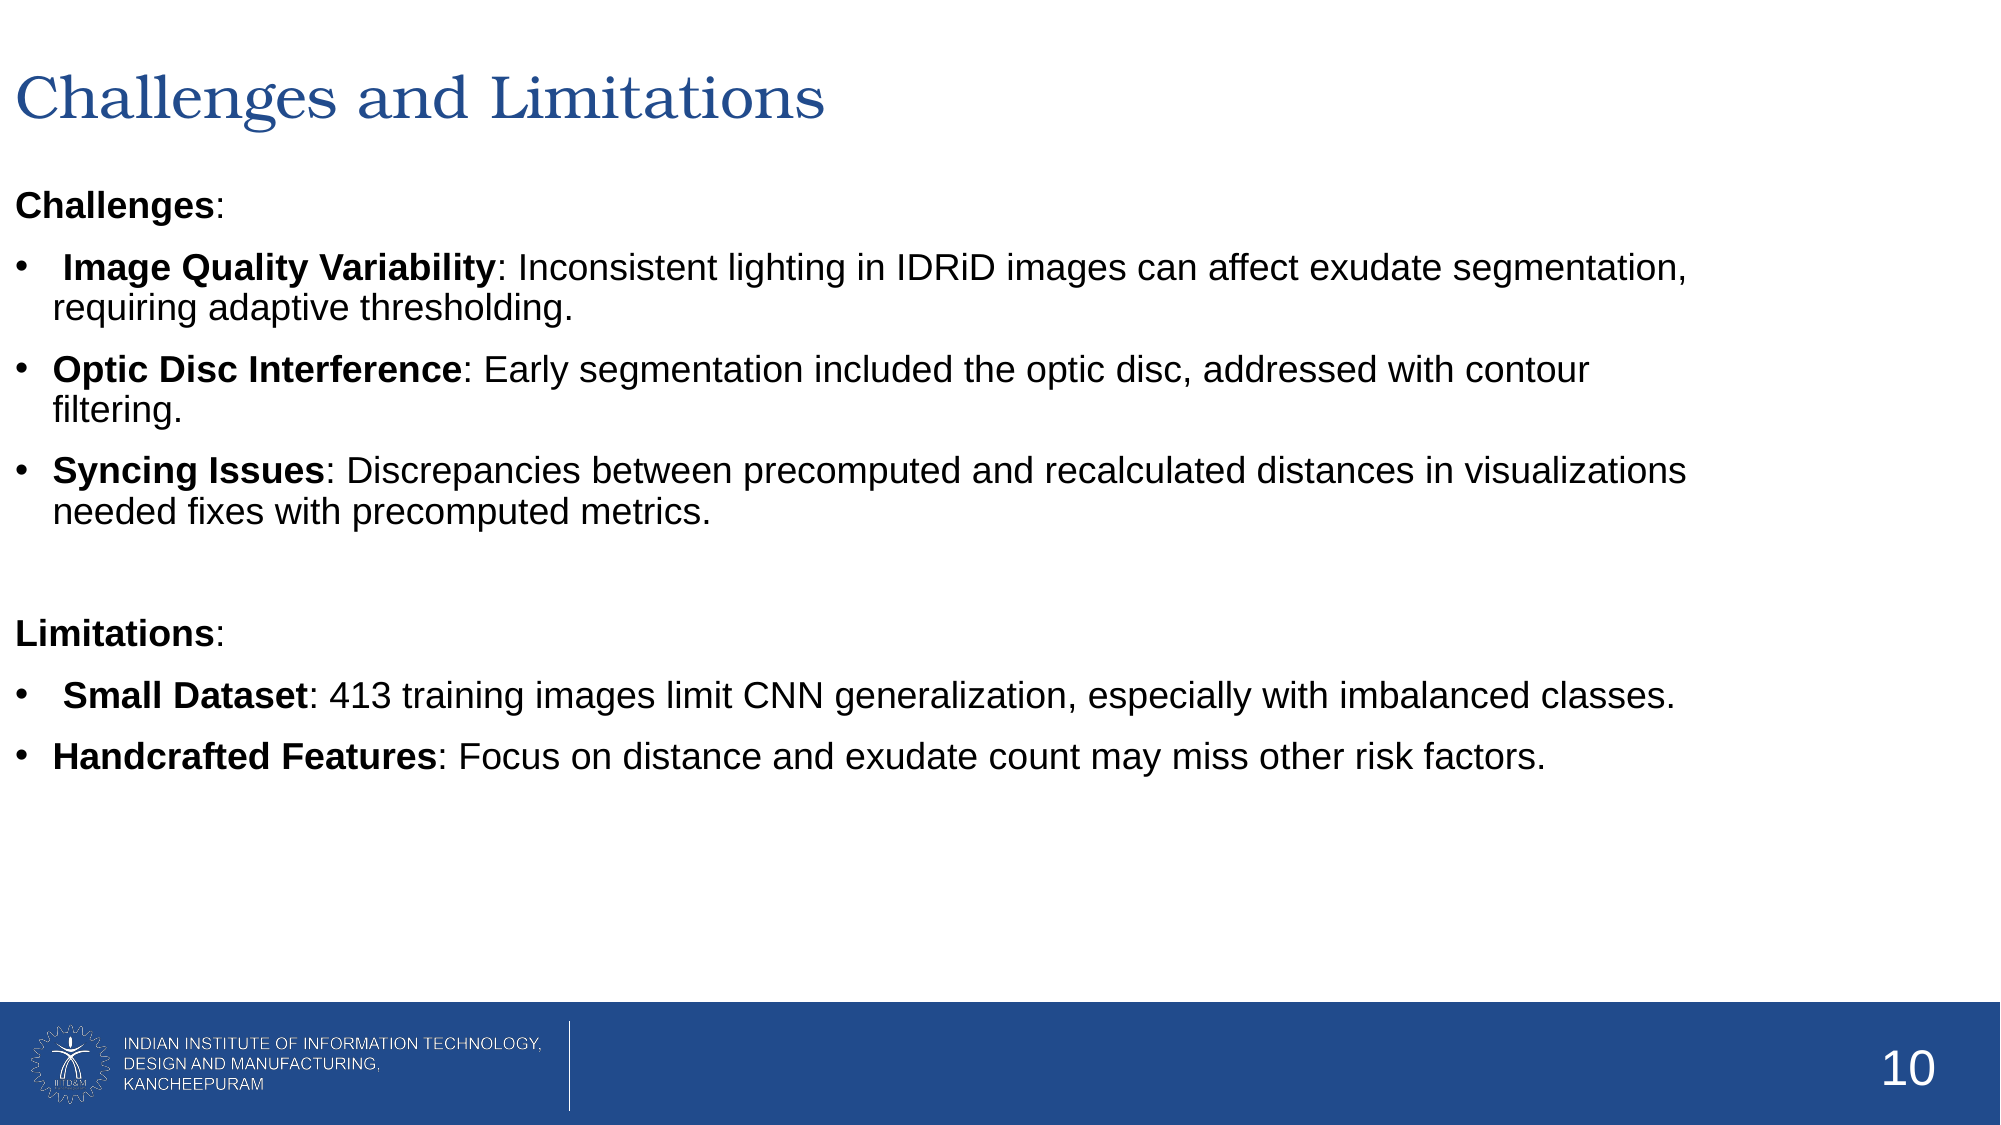

# Challenges and Limitations
Challenges:
 Image Quality Variability: Inconsistent lighting in IDRiD images can affect exudate segmentation, requiring adaptive thresholding.
Optic Disc Interference: Early segmentation included the optic disc, addressed with contour filtering.
Syncing Issues: Discrepancies between precomputed and recalculated distances in visualizations needed fixes with precomputed metrics.

Limitations:
 Small Dataset: 413 training images limit CNN generalization, especially with imbalanced classes.
Handcrafted Features: Focus on distance and exudate count may miss other risk factors.

10